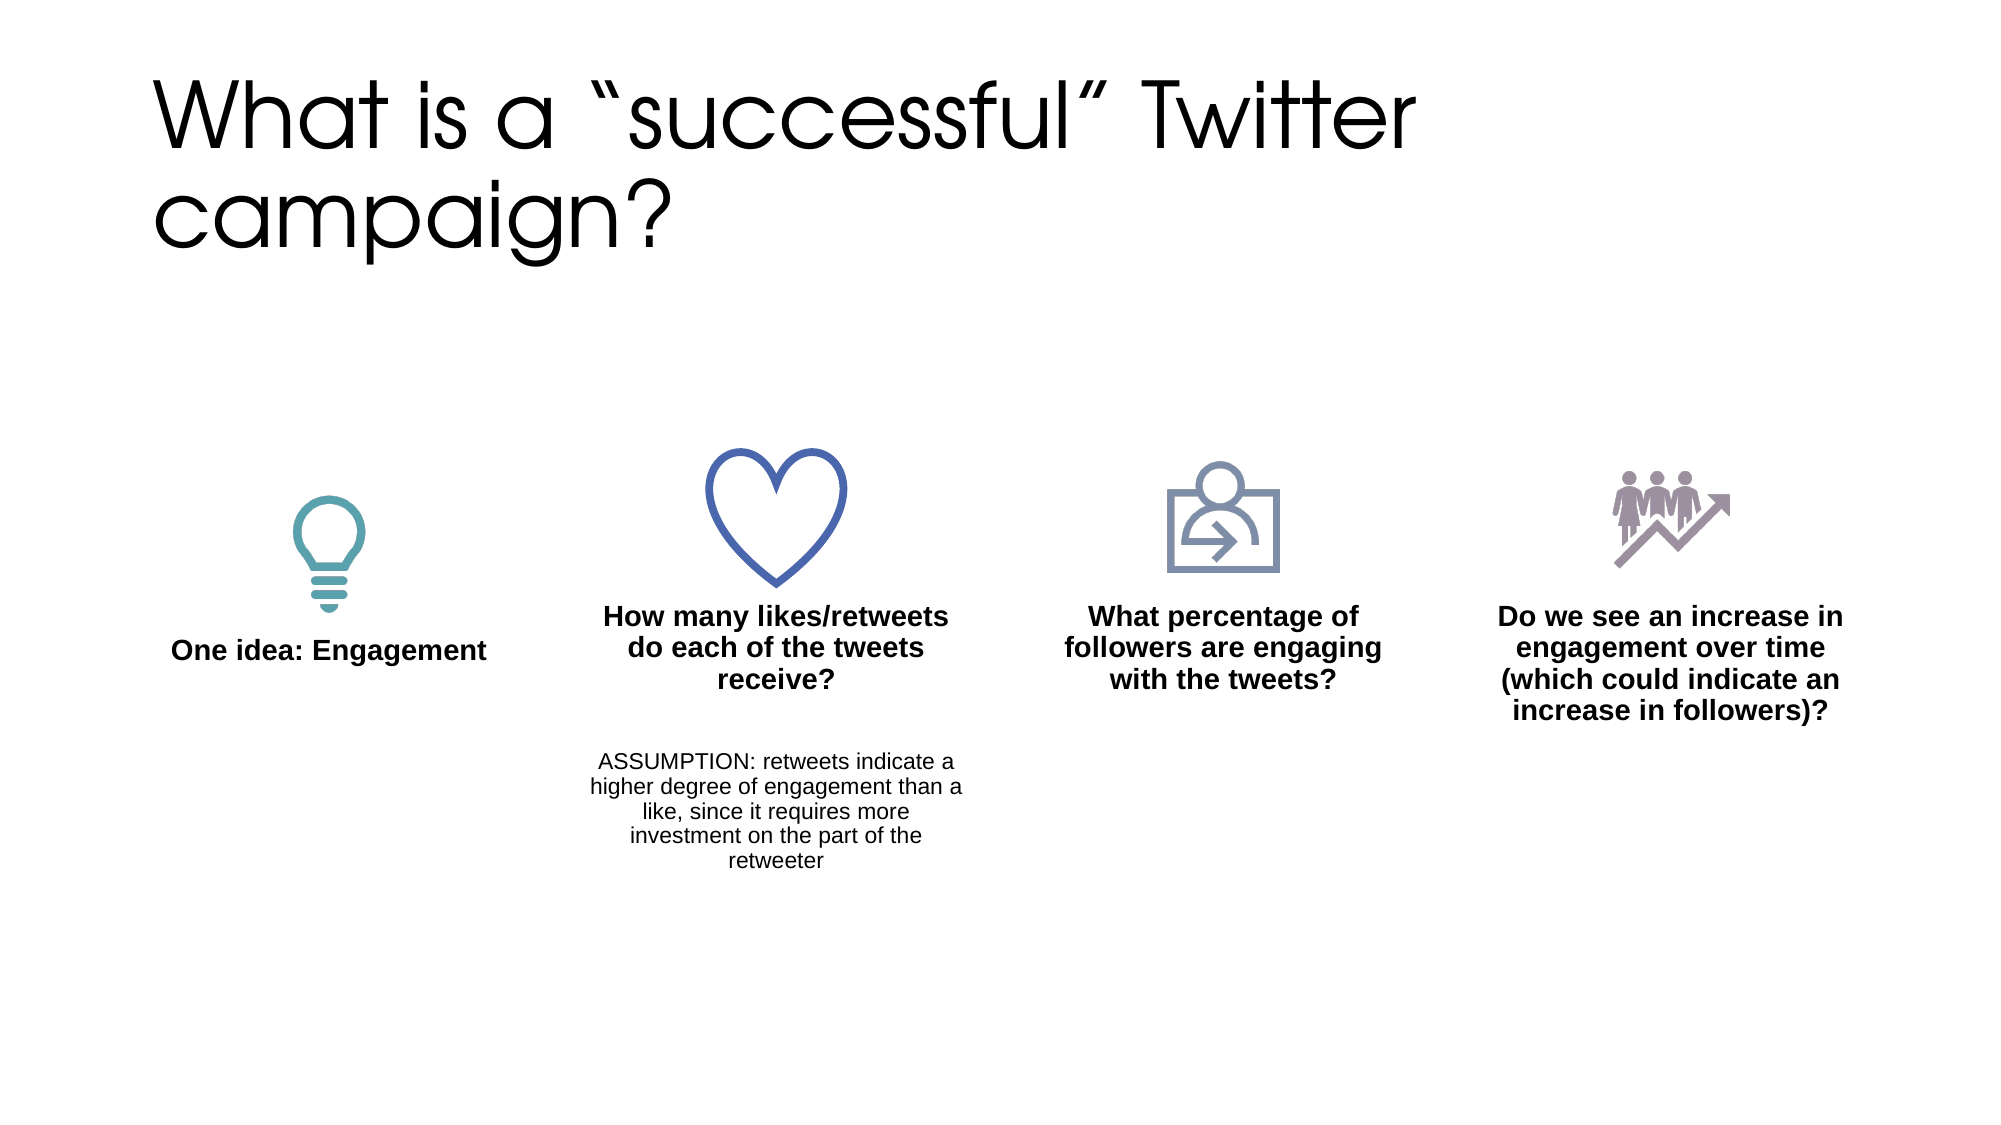

# What is a “successful” Twitter campaign?
One idea: Engagement
How many likes/retweets do each of the tweets receive?
ASSUMPTION: retweets indicate a higher degree of engagement than a like, since it requires more investment on the part of the retweeter
What percentage of followers are engaging with the tweets?
Do we see an increase in engagement over time (which could indicate an increase in followers)?